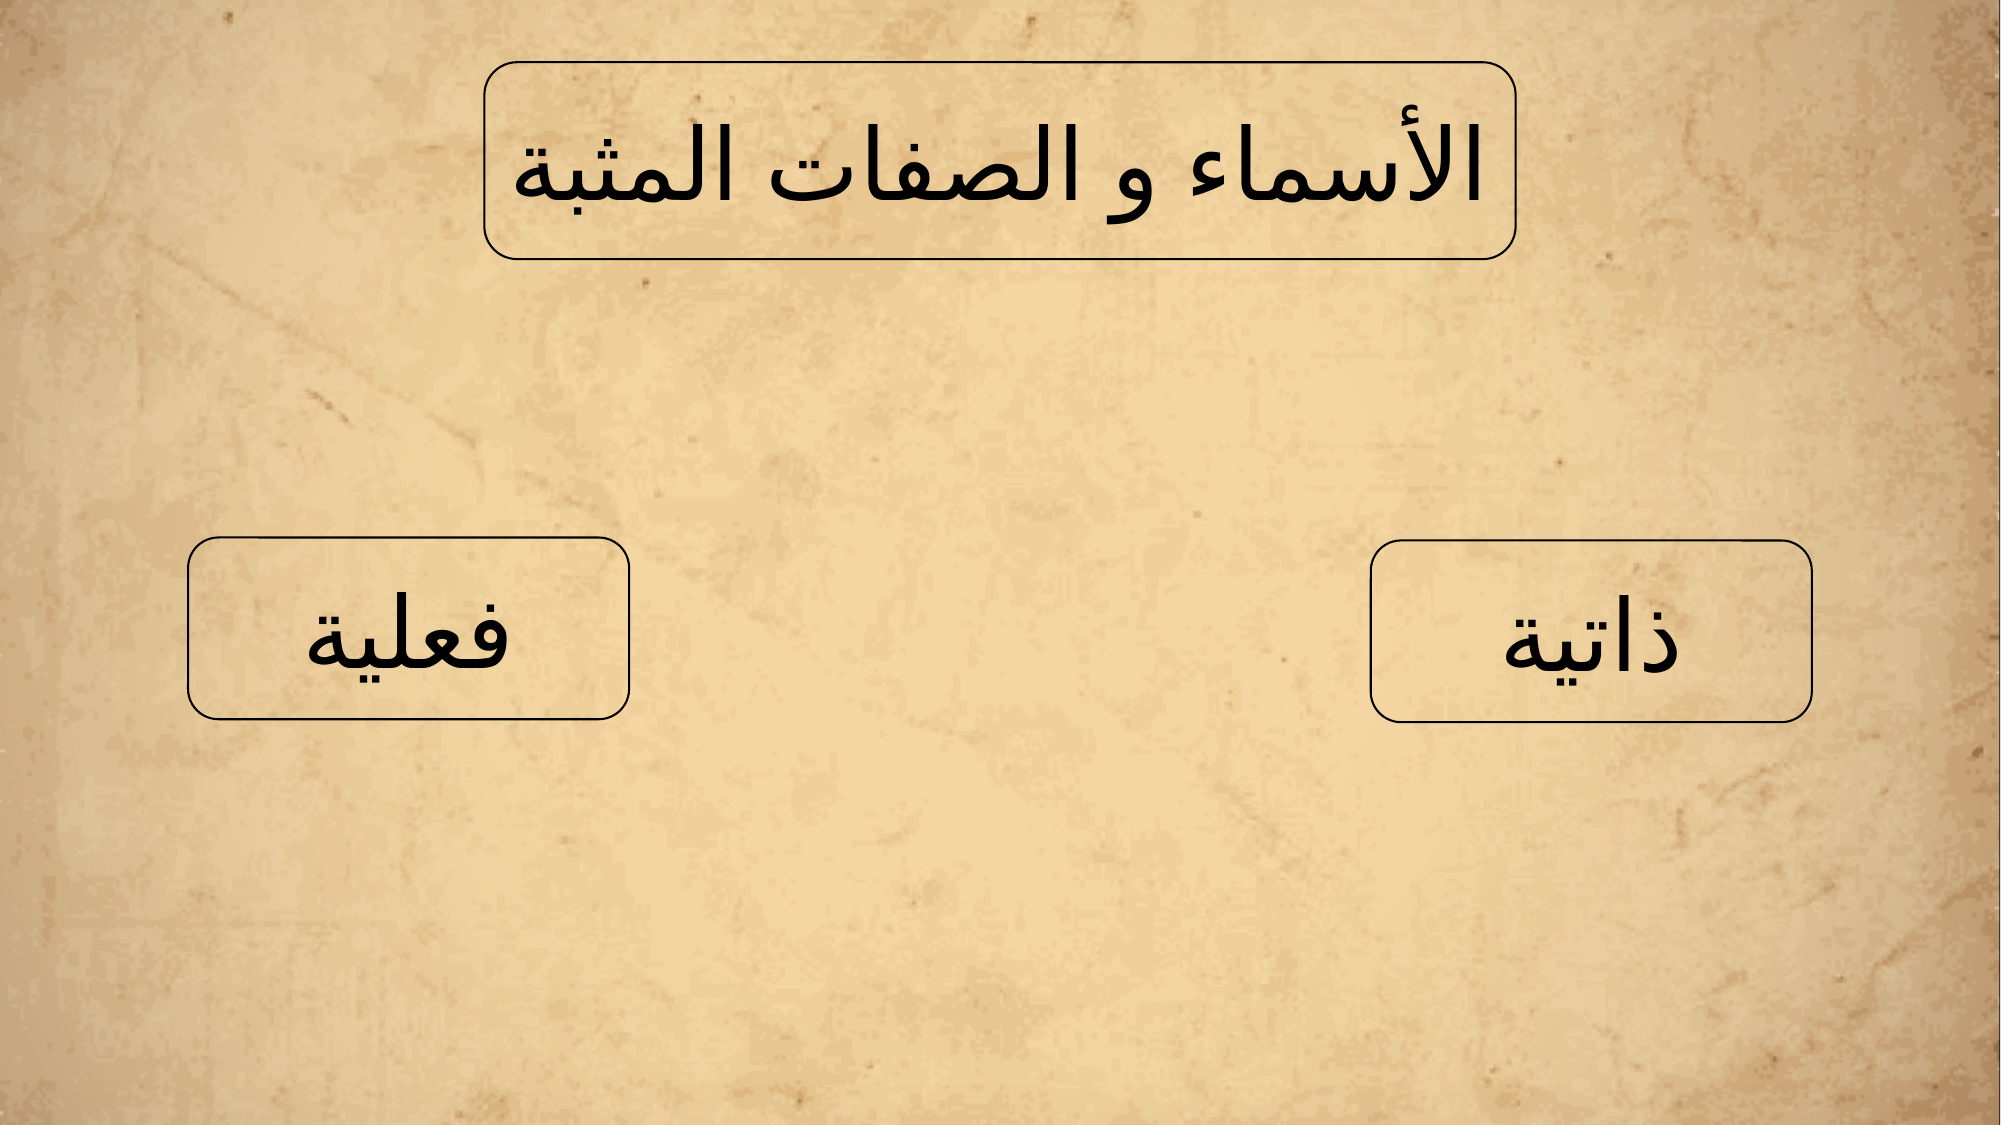

إثبات الأسماء و الصفات باعتبار ثبوتها
الأسماء و الصفات المثبة
الأسماء و الصفات المنفية
خبرية
معنوية
الرحمة, العلو, الفوقية, السمع, البصر, العلم, الخبرة, العزة, الحكمة, المشيئة, الإرادة, القوة, الكلام, الحياة, الملك, الحمد, التبارك, القدرة, الرحمة, الوجه, اليد, العين, الرجل, القدم
فعلية
ذاتية
العلو, الفوقية, البصر, العلم, الخبرة, العزة, الحكمة, المشيئة, البصر, القوة, الكلام, الحي, الأحدية, الملك, الحمد, التبارك, القدرة, الرحمة, العفو
الوجه, اليد, العين, الرجل, القدم